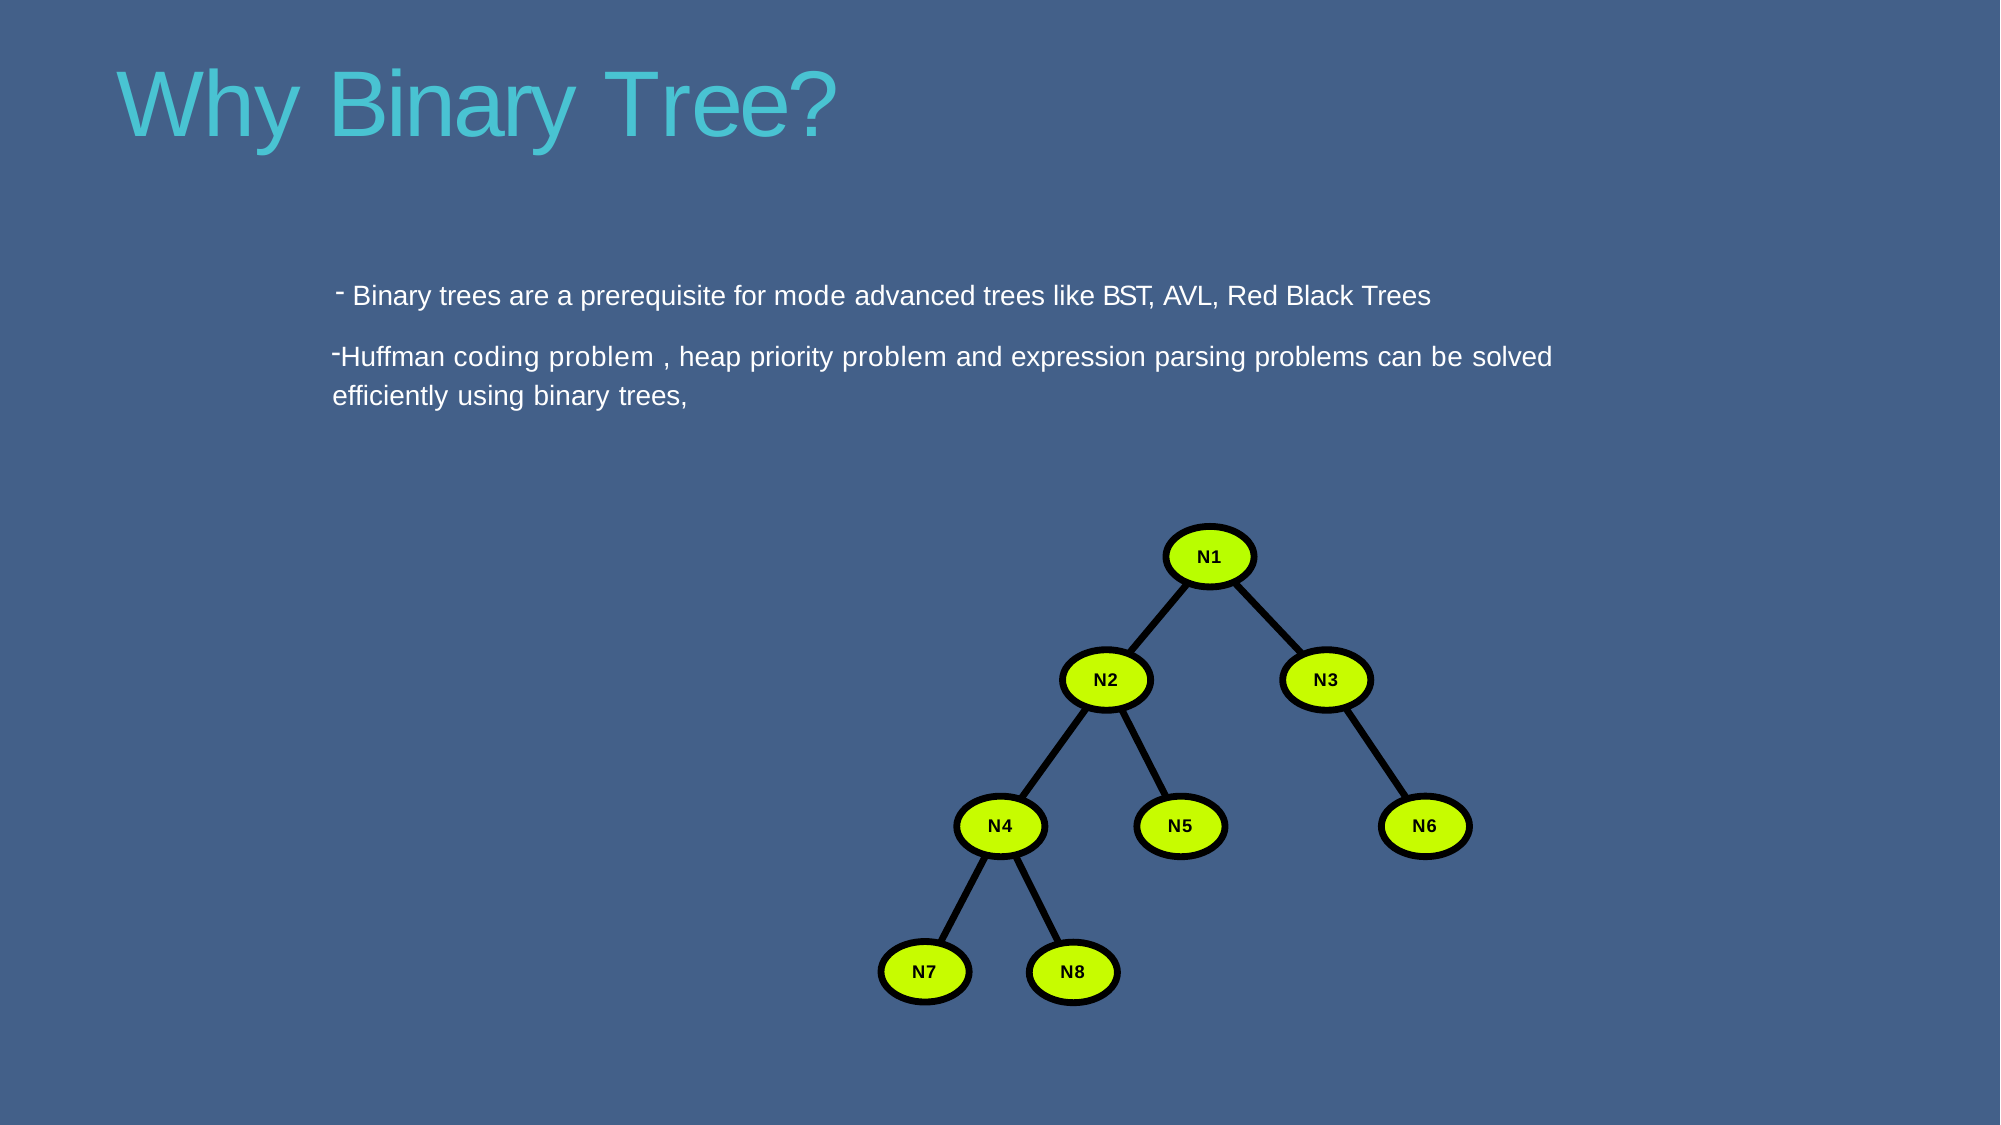

# Why Binary Tree?
Binary trees are a prerequisite for mode advanced trees like BST, AVL, Red Black Trees
Huffman coding problem , heap priority problem and expression parsing problems can be solved efficiently using binary trees,

N1

N2
N3

N6
N4
N5

N7
N8